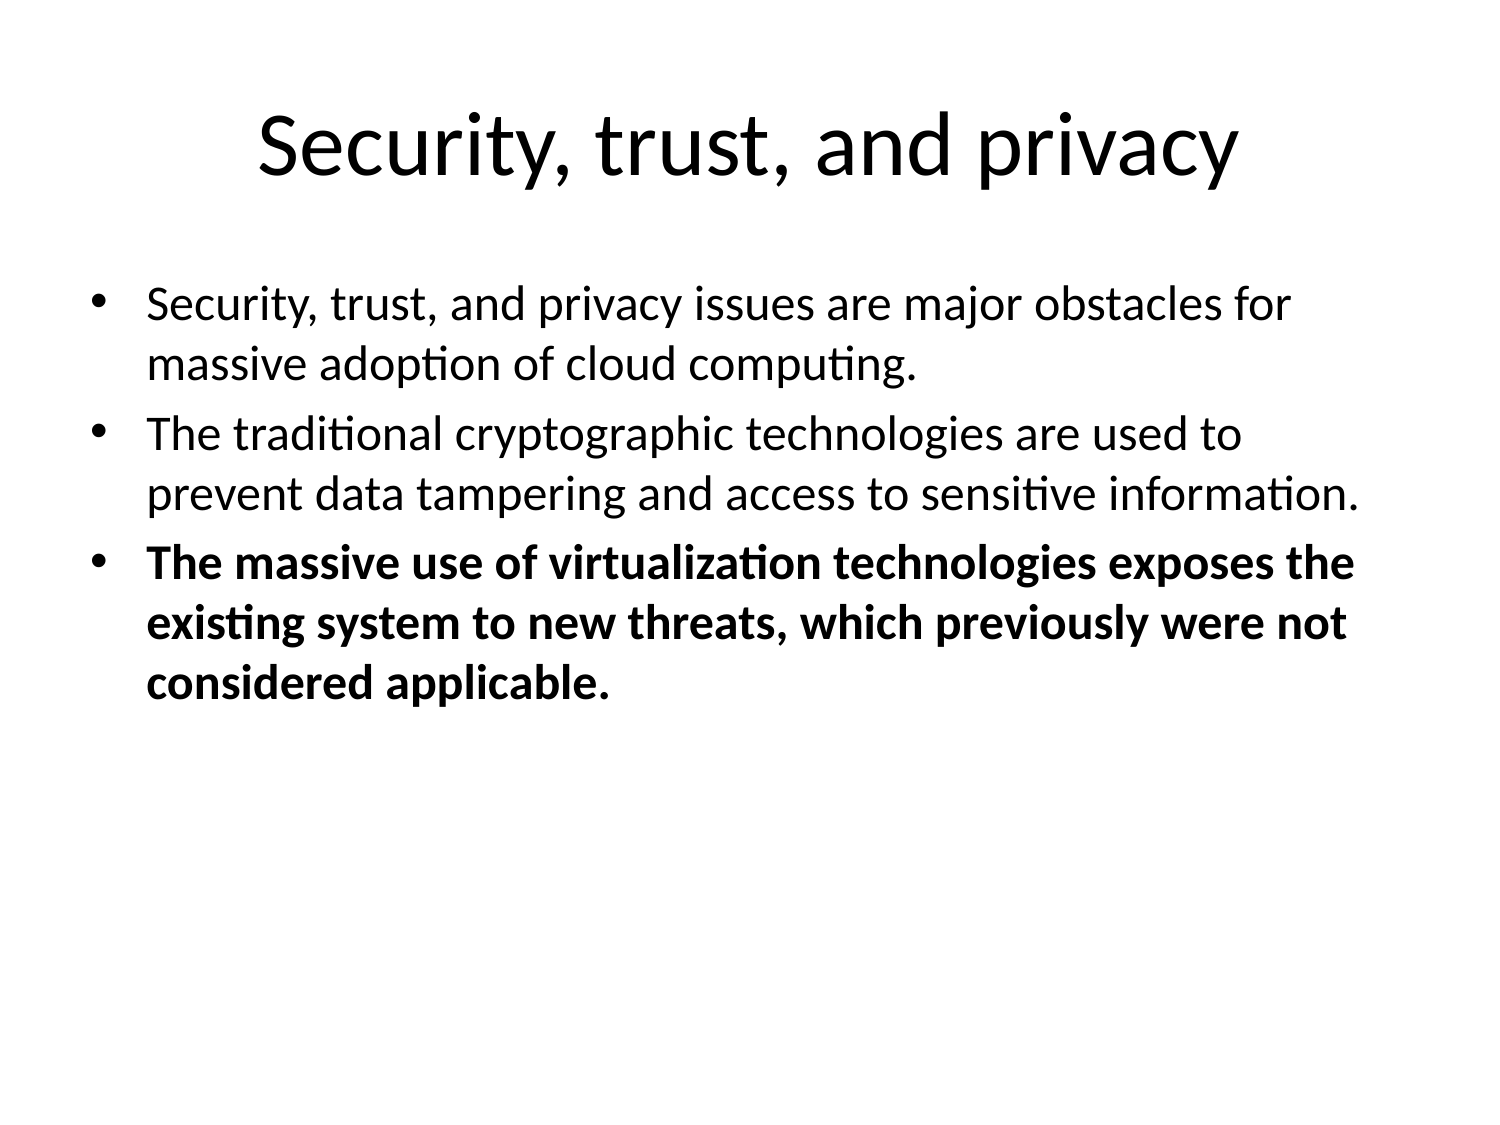

# Security, trust, and privacy
Security, trust, and privacy issues are major obstacles for massive adoption of cloud computing.
The traditional cryptographic technologies are used to prevent data tampering and access to sensitive information.
The massive use of virtualization technologies exposes the existing system to new threats, which previously were not considered applicable.